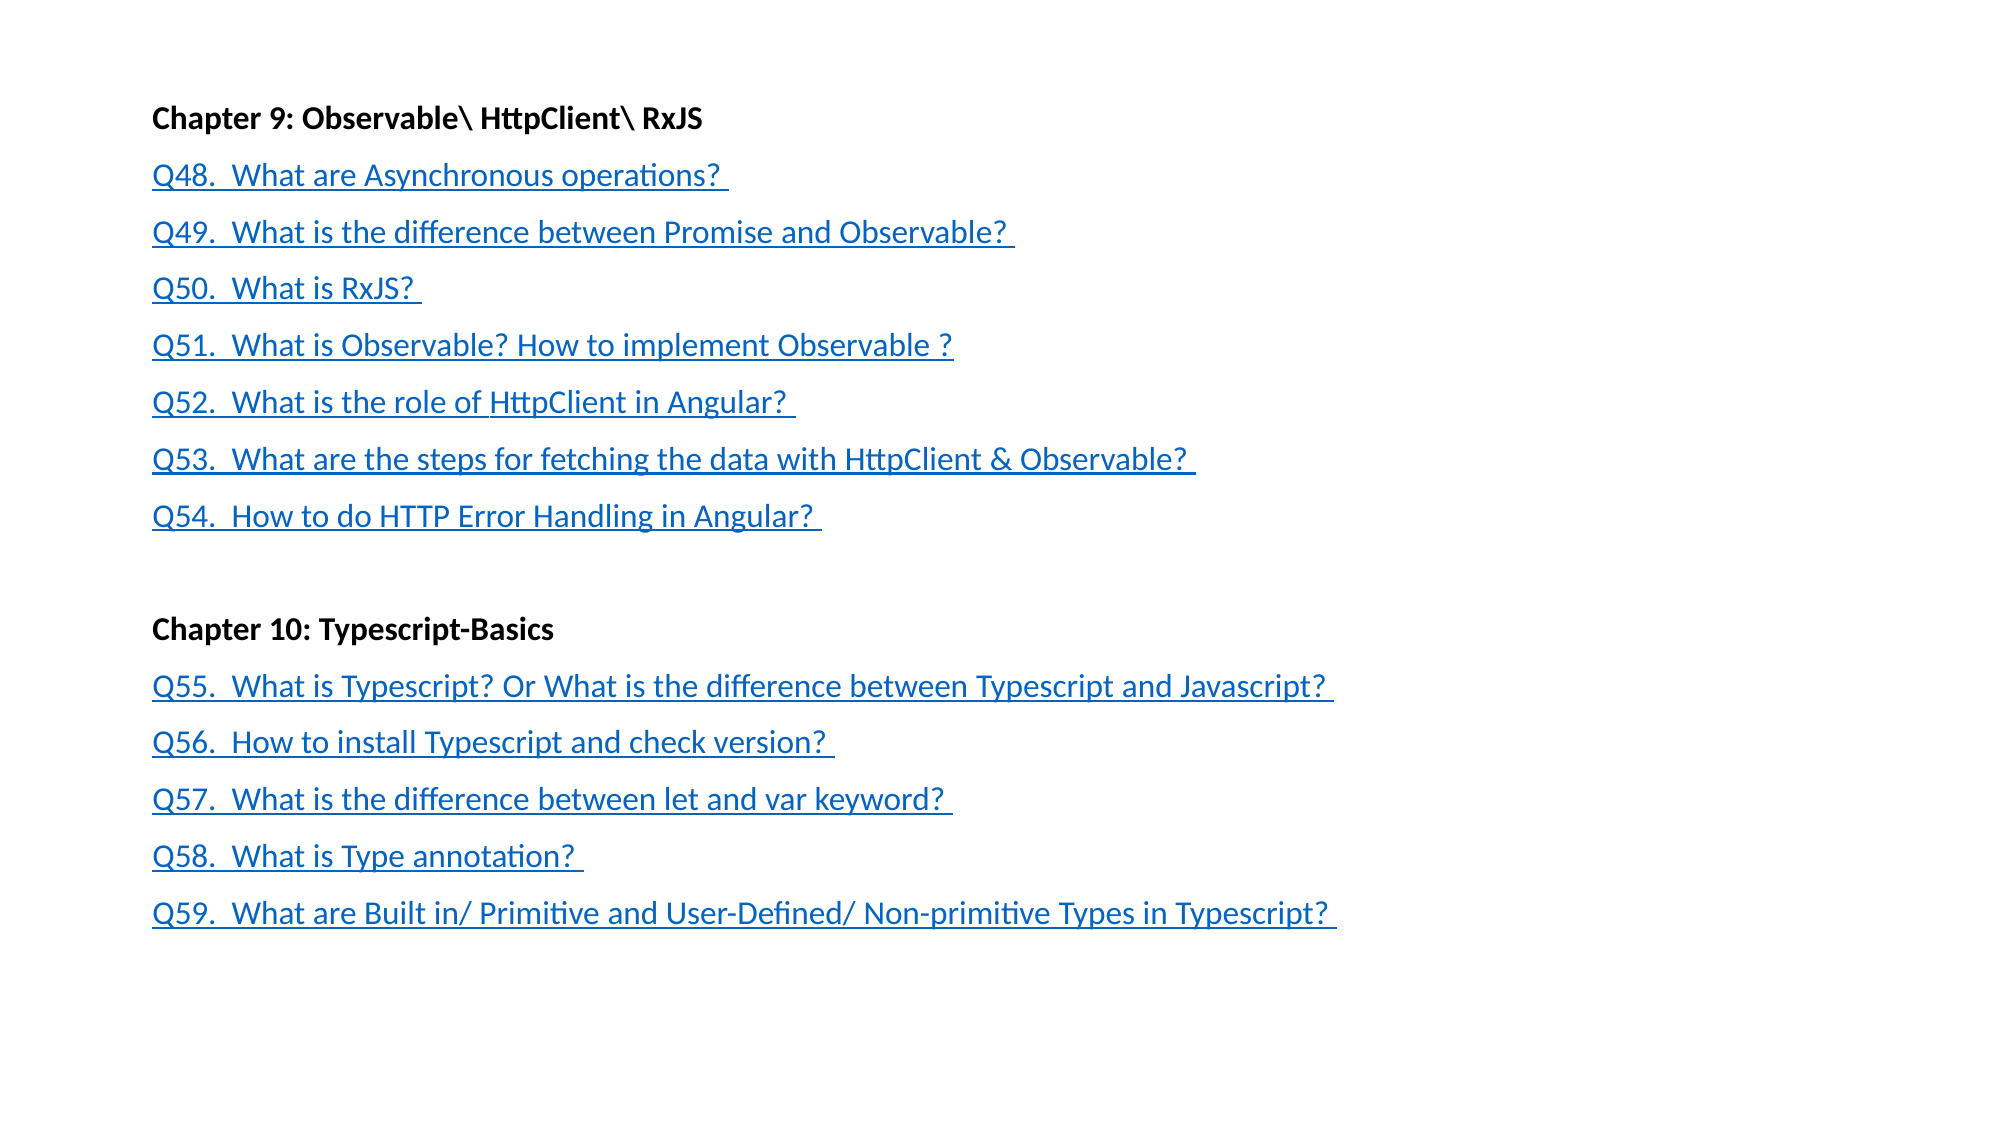

Chapter 9: Observable\ HttpClient\ RxJS
Q48.  What are Asynchronous operations?
Q49.  What is the difference between Promise and Observable?
Q50.  What is RxJS?
Q51.  What is Observable? How to implement Observable ?
Q52.  What is the role of HttpClient in Angular?
Q53.  What are the steps for fetching the data with HttpClient & Observable?
Q54.  How to do HTTP Error Handling in Angular?

Chapter 10: Typescript-Basics
Q55.  What is Typescript? Or What is the difference between Typescript and Javascript?
Q56.  How to install Typescript and check version?
Q57.  What is the difference between let and var keyword?
Q58.  What is Type annotation?
Q59.  What are Built in/ Primitive and User-Defined/ Non-primitive Types in Typescript?